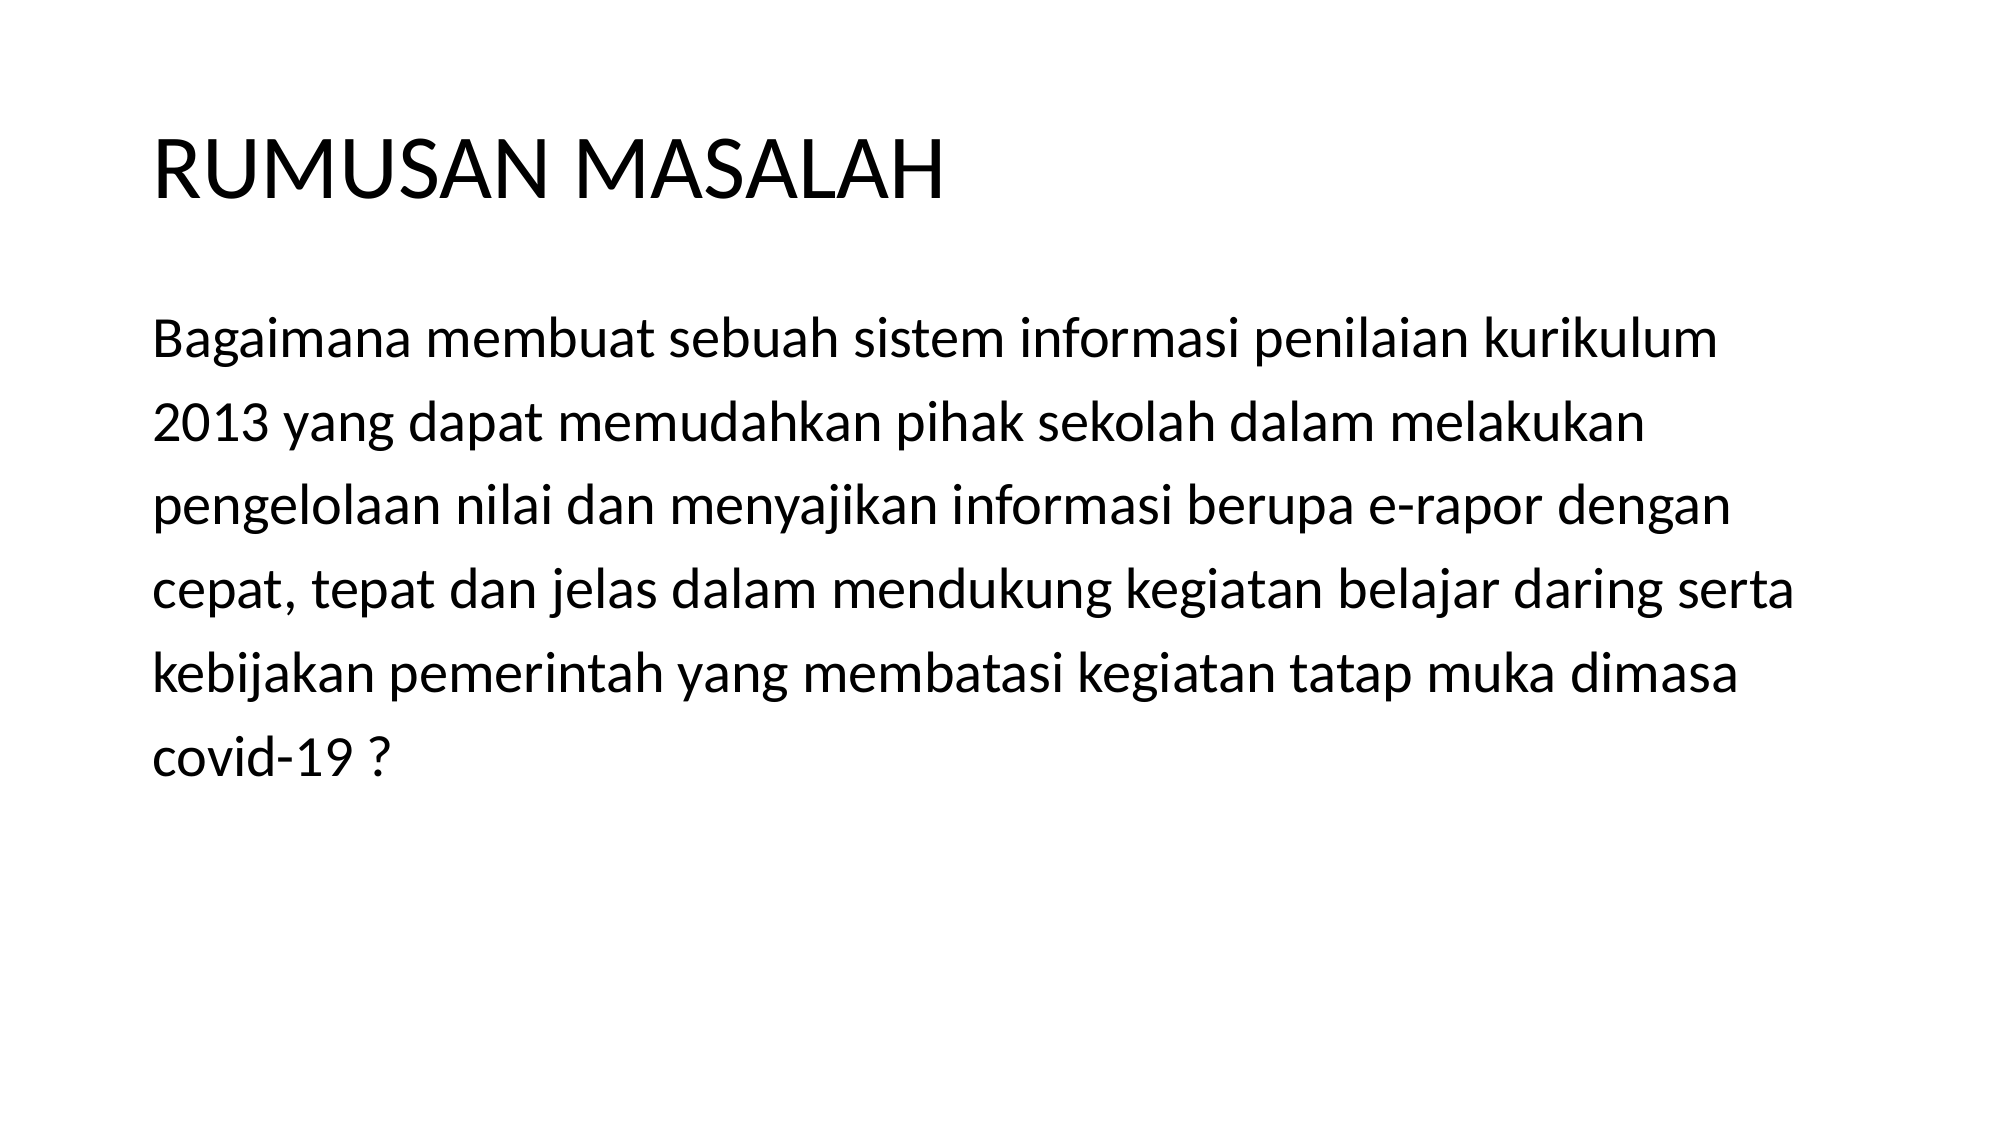

# RUMUSAN MASALAH
Bagaimana membuat sebuah sistem informasi penilaian kurikulum
2013 yang dapat memudahkan pihak sekolah dalam melakukan
pengelolaan nilai dan menyajikan informasi berupa e-rapor dengan
cepat, tepat dan jelas dalam mendukung kegiatan belajar daring serta
kebijakan pemerintah yang membatasi kegiatan tatap muka dimasa
covid-19 ?